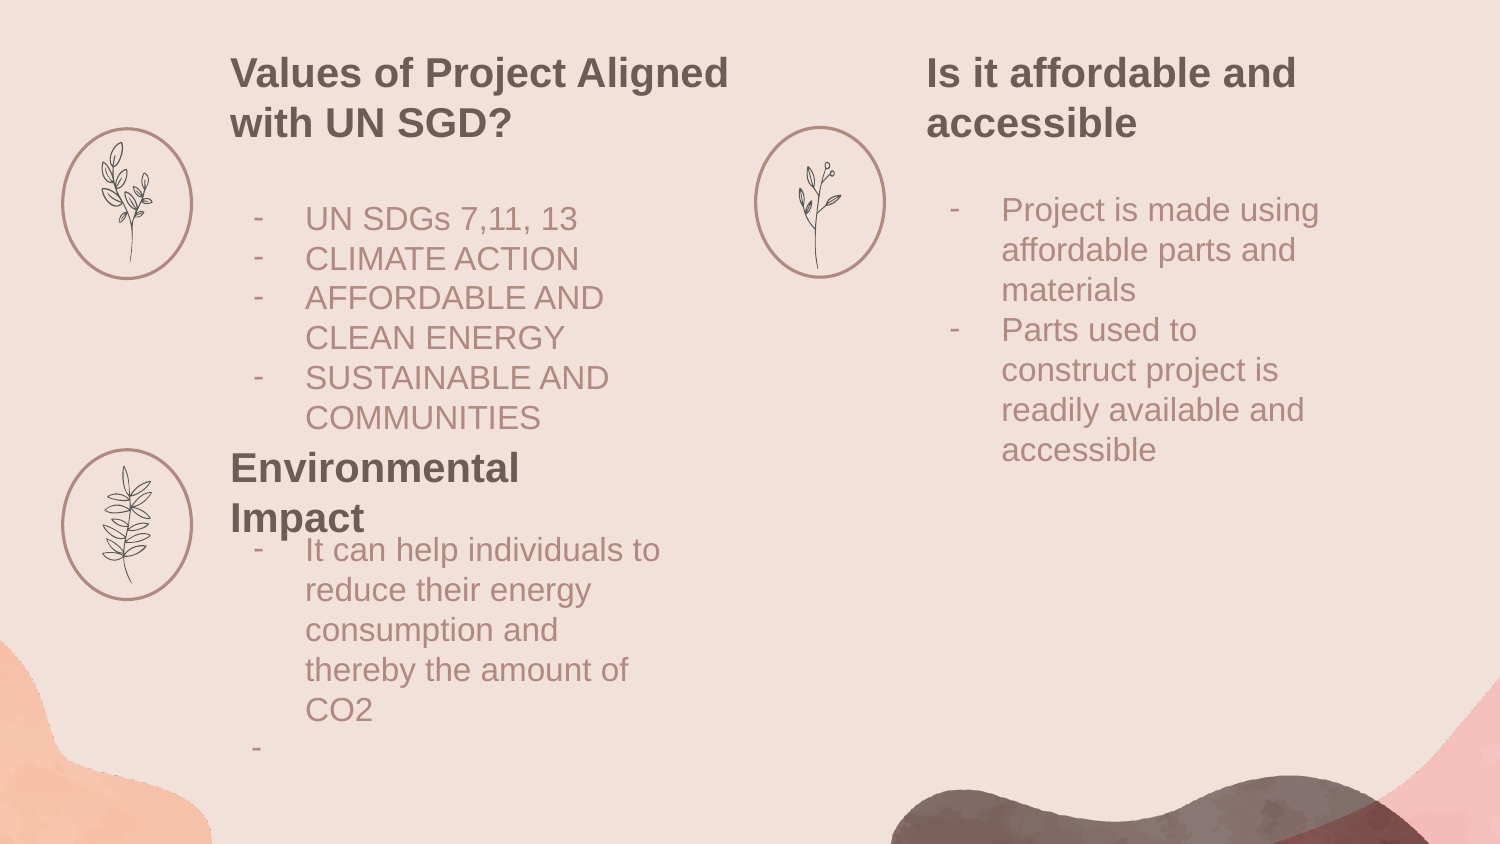

Values of Project Aligned with UN SGD?
Is it affordable and accessible

Project is made using affordable parts and materials
Parts used to construct project is readily available and accessible
UN SDGs 7,11, 13
CLIMATE ACTION
AFFORDABLE AND CLEAN ENERGY
SUSTAINABLE AND COMMUNITIES
Environmental Impact

It can help individuals to reduce their energy consumption and thereby the amount of CO2